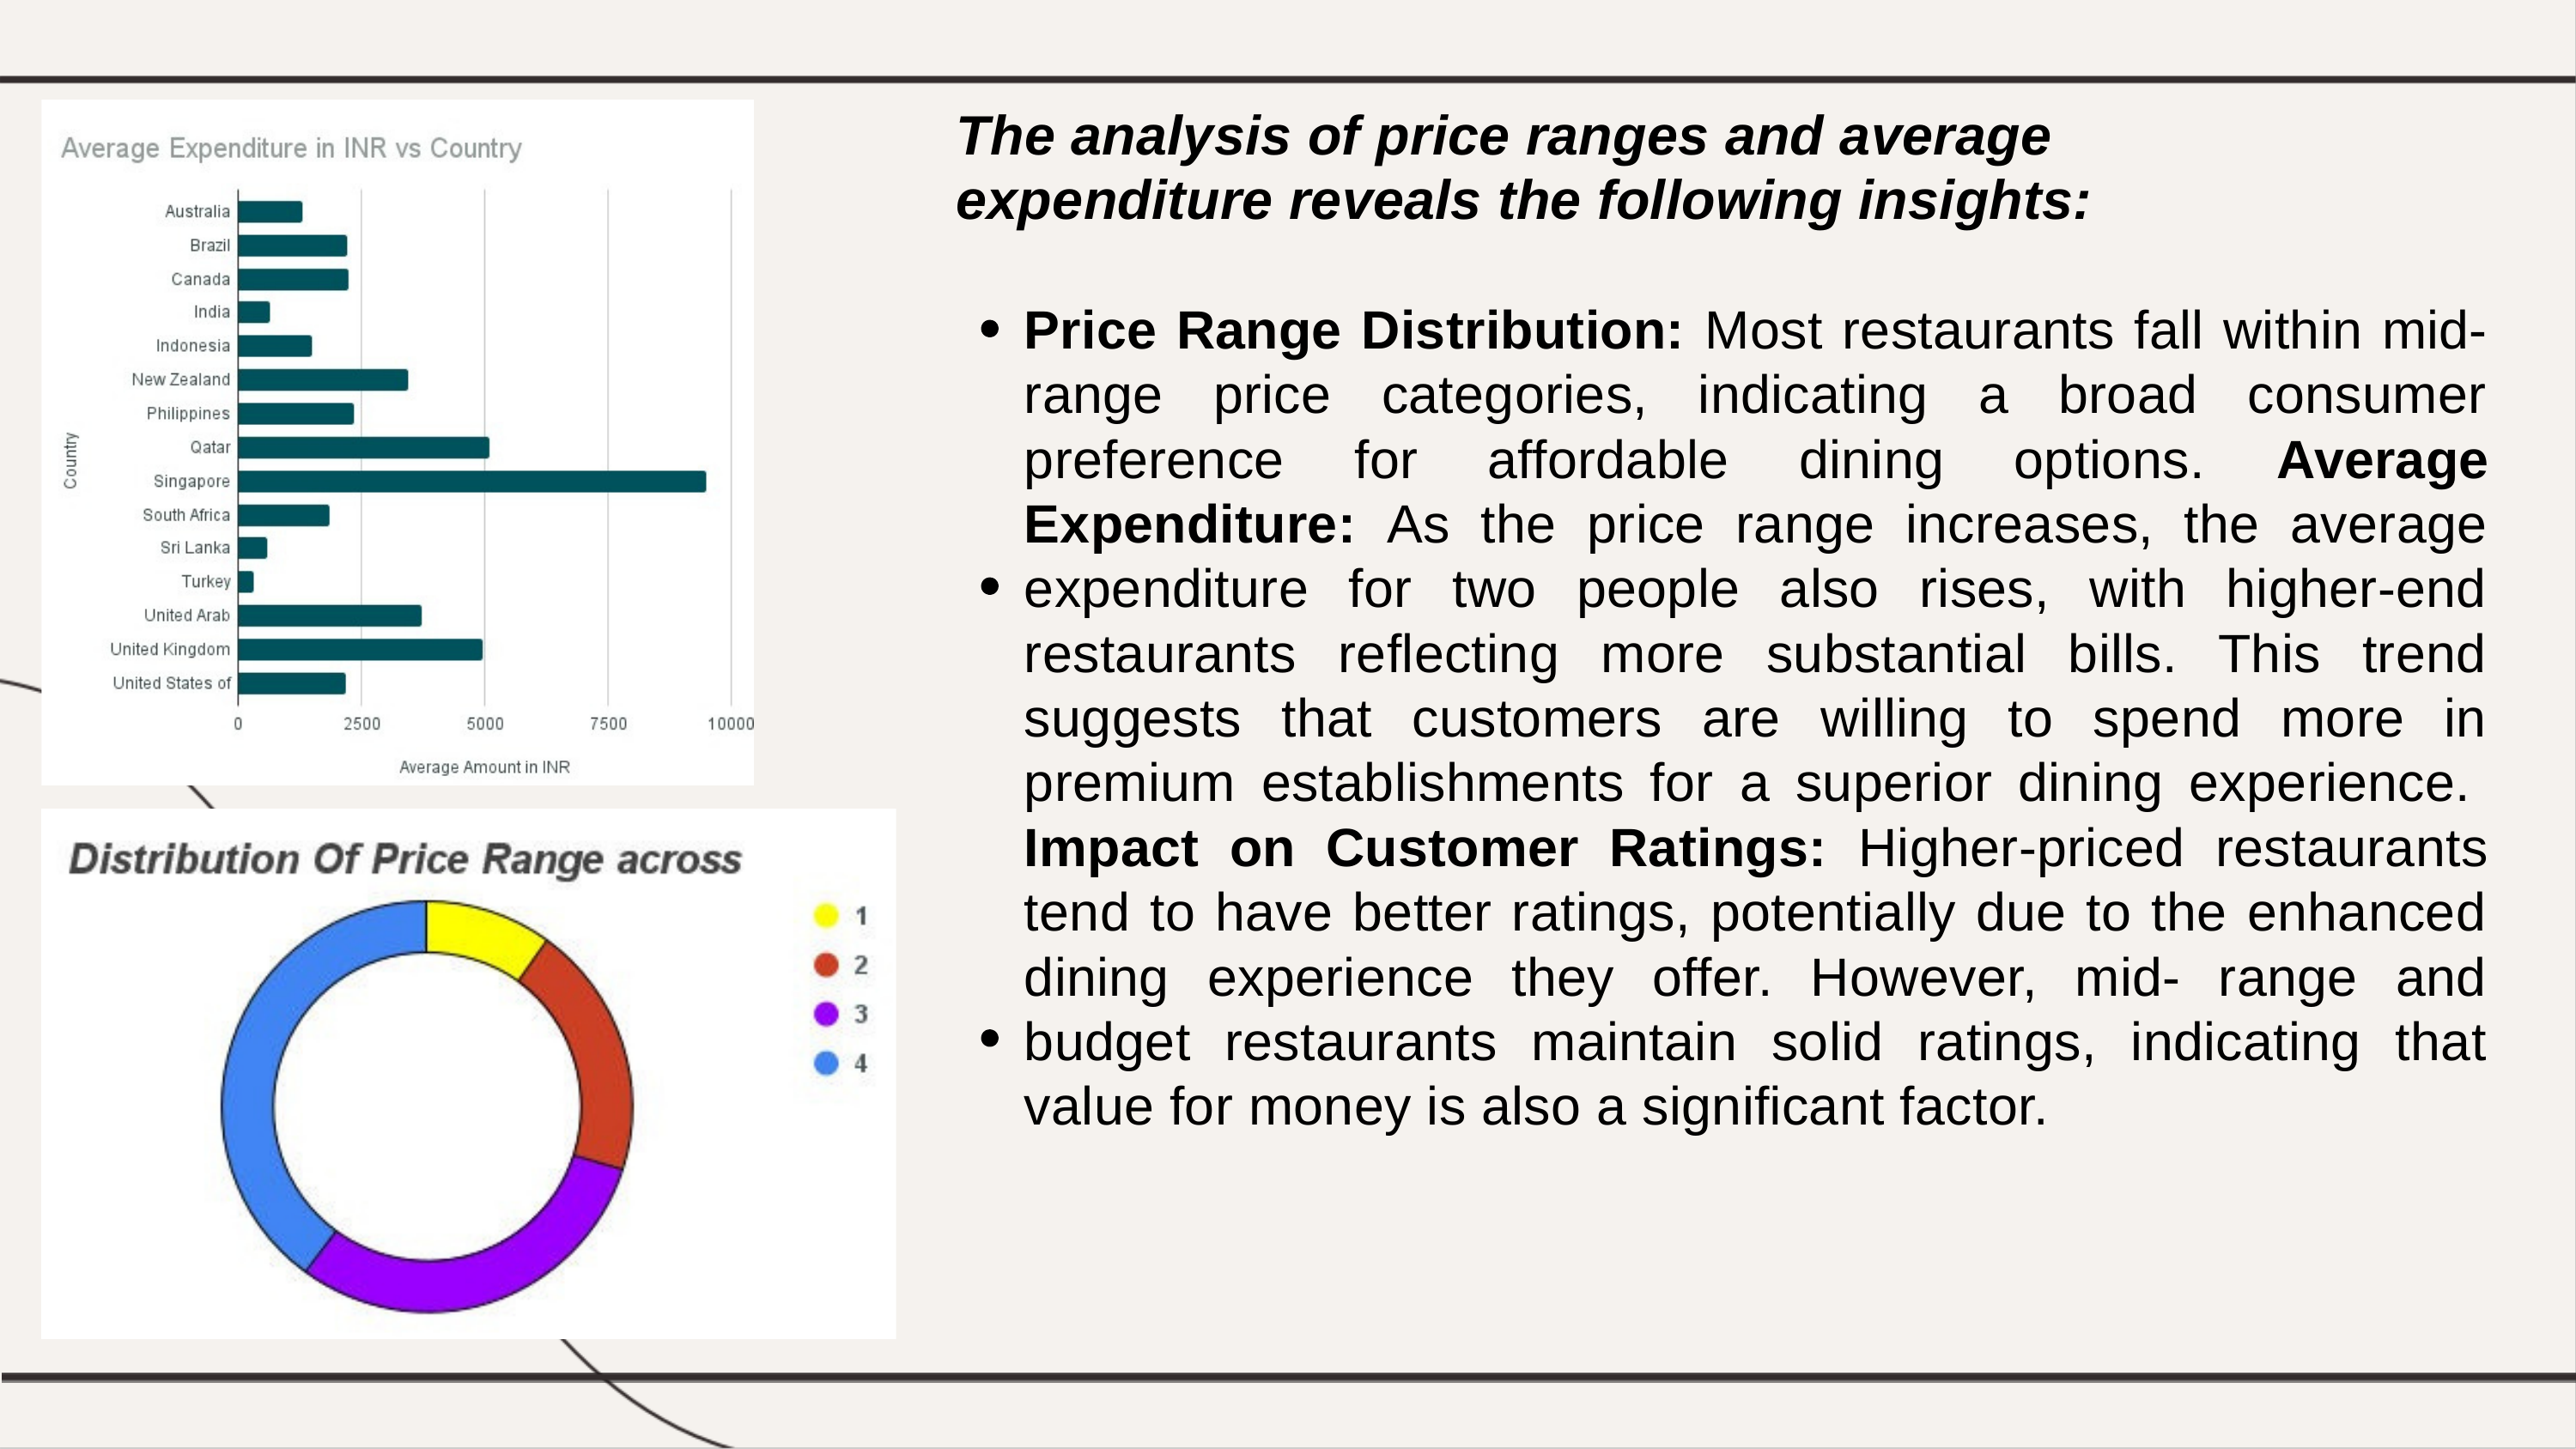

The analysis of price ranges and average expenditure reveals the following insights:
Price Range Distribution: Most restaurants fall within mid- range price categories, indicating a broad consumer preference for affordable dining options. Average Expenditure: As the price range increases, the average expenditure for two people also rises, with higher-end restaurants reflecting more substantial bills. This trend suggests that customers are willing to spend more in premium establishments for a superior dining experience.  Impact on Customer Ratings: Higher-priced restaurants tend to have better ratings, potentially due to the enhanced dining experience they offer. However, mid- range and budget restaurants maintain solid ratings, indicating that value for money is also a signiﬁcant factor.